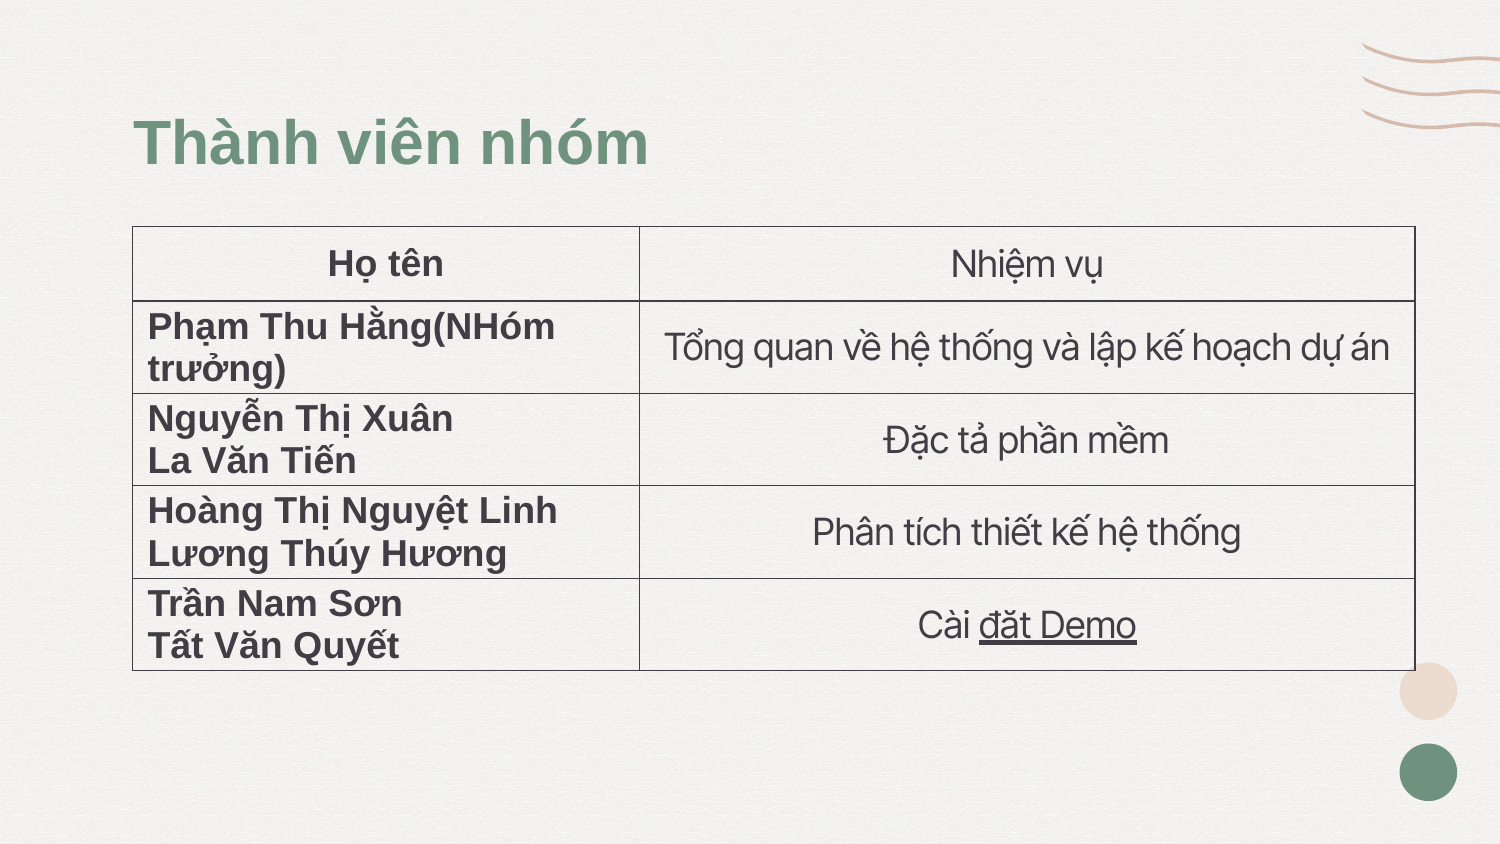

# Thành viên nhóm
| Họ tên | Nhiệm vụ |
| --- | --- |
| Phạm Thu Hằng(NHóm trưởng) | Tổng quan về hệ thống và lập kế hoạch dự án |
| Nguyễn Thị Xuân La Văn Tiến | Đặc tả phần mềm |
| Hoàng Thị Nguyệt Linh Lương Thúy Hương | Phân tích thiết kế hệ thống |
| Trần Nam Sơn Tất Văn Quyết | Cài đặt Demo |